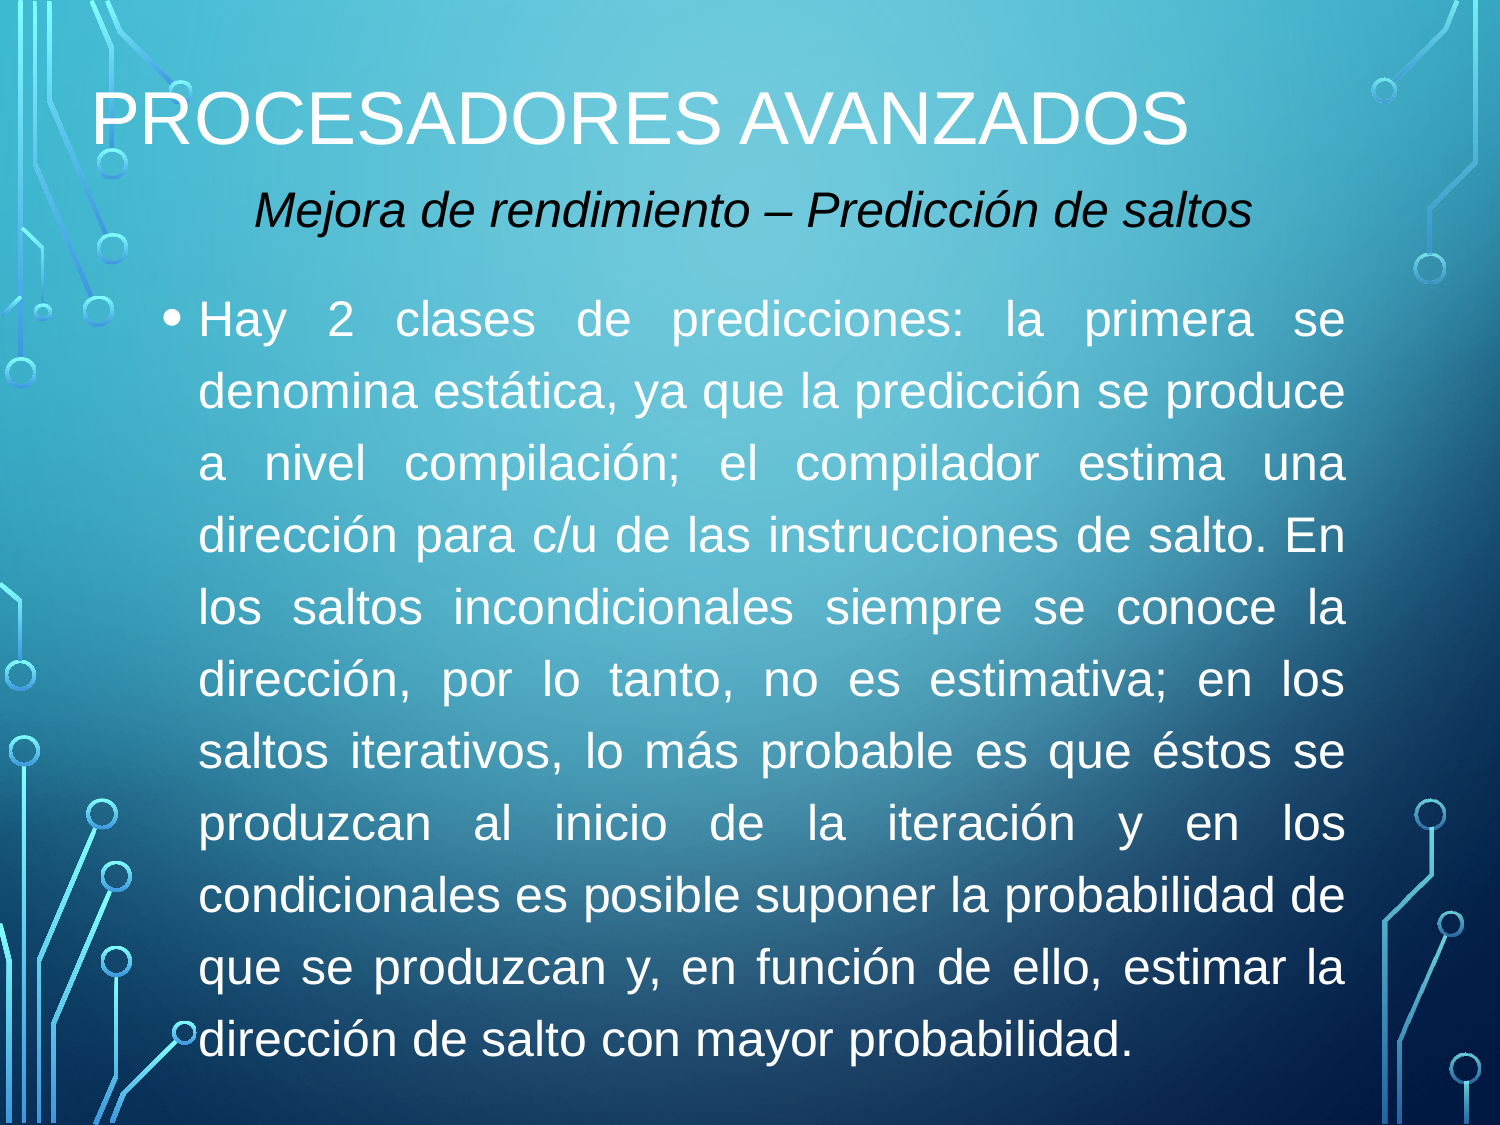

# Procesadores Avanzados
Mejora de rendimiento – Predicción de saltos
Hay 2 clases de predicciones: la primera se denomina estática, ya que la predicción se produce a nivel compilación; el compilador estima una dirección para c/u de las instrucciones de salto. En los saltos incondicionales siempre se conoce la dirección, por lo tanto, no es estimativa; en los saltos iterativos, lo más probable es que éstos se produzcan al inicio de la iteración y en los condicionales es posible suponer la probabilidad de que se produzcan y, en función de ello, estimar la dirección de salto con mayor probabilidad.